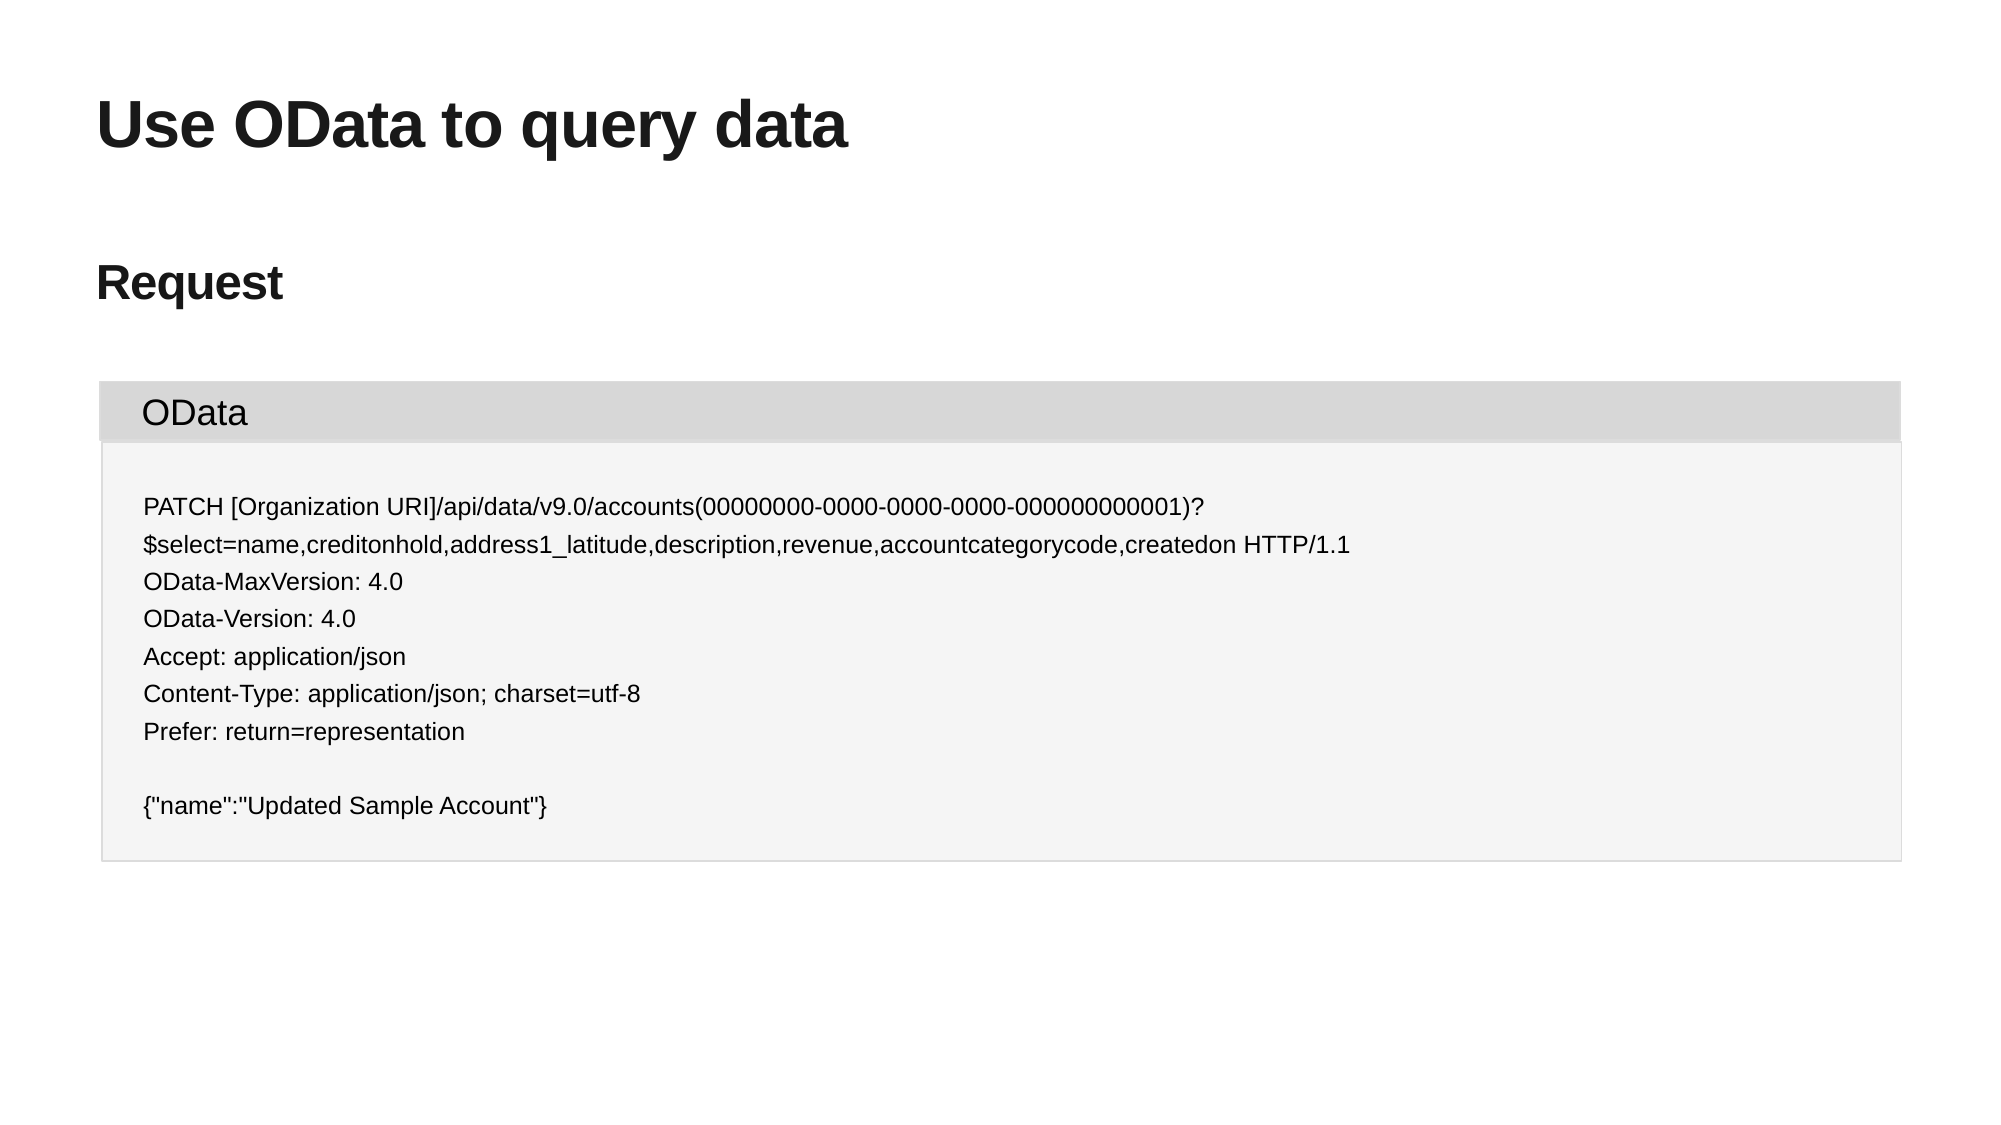

# Use OData to query data
Request

OData
PATCH [Organization URI]/api/data/v9.0/accounts(00000000-0000-0000-0000-000000000001)?$select=name,creditonhold,address1_latitude,description,revenue,accountcategorycode,createdon HTTP/1.1
OData-MaxVersion: 4.0
OData-Version: 4.0
Accept: application/json
Content-Type: application/json; charset=utf-8
Prefer: return=representation

{"name":"Updated Sample Account"}